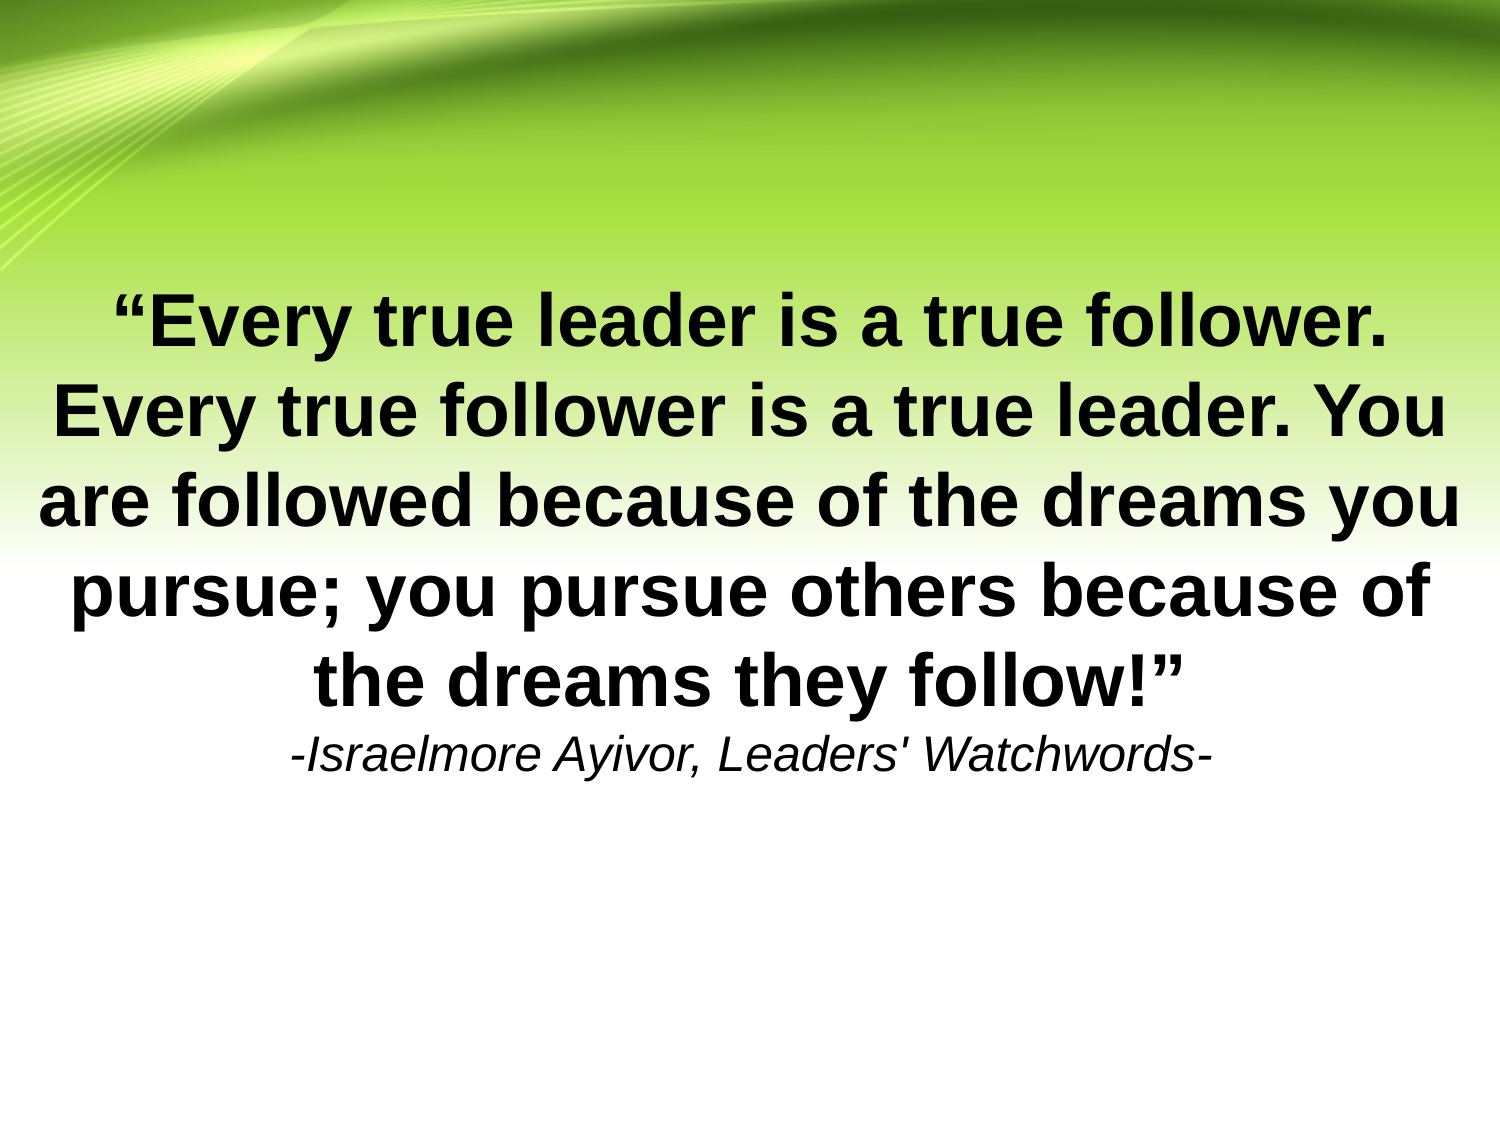

# “Every true leader is a true follower. Every true follower is a true leader. You are followed because of the dreams you pursue; you pursue others because of the dreams they follow!” -Israelmore Ayivor, Leaders' Watchwords-